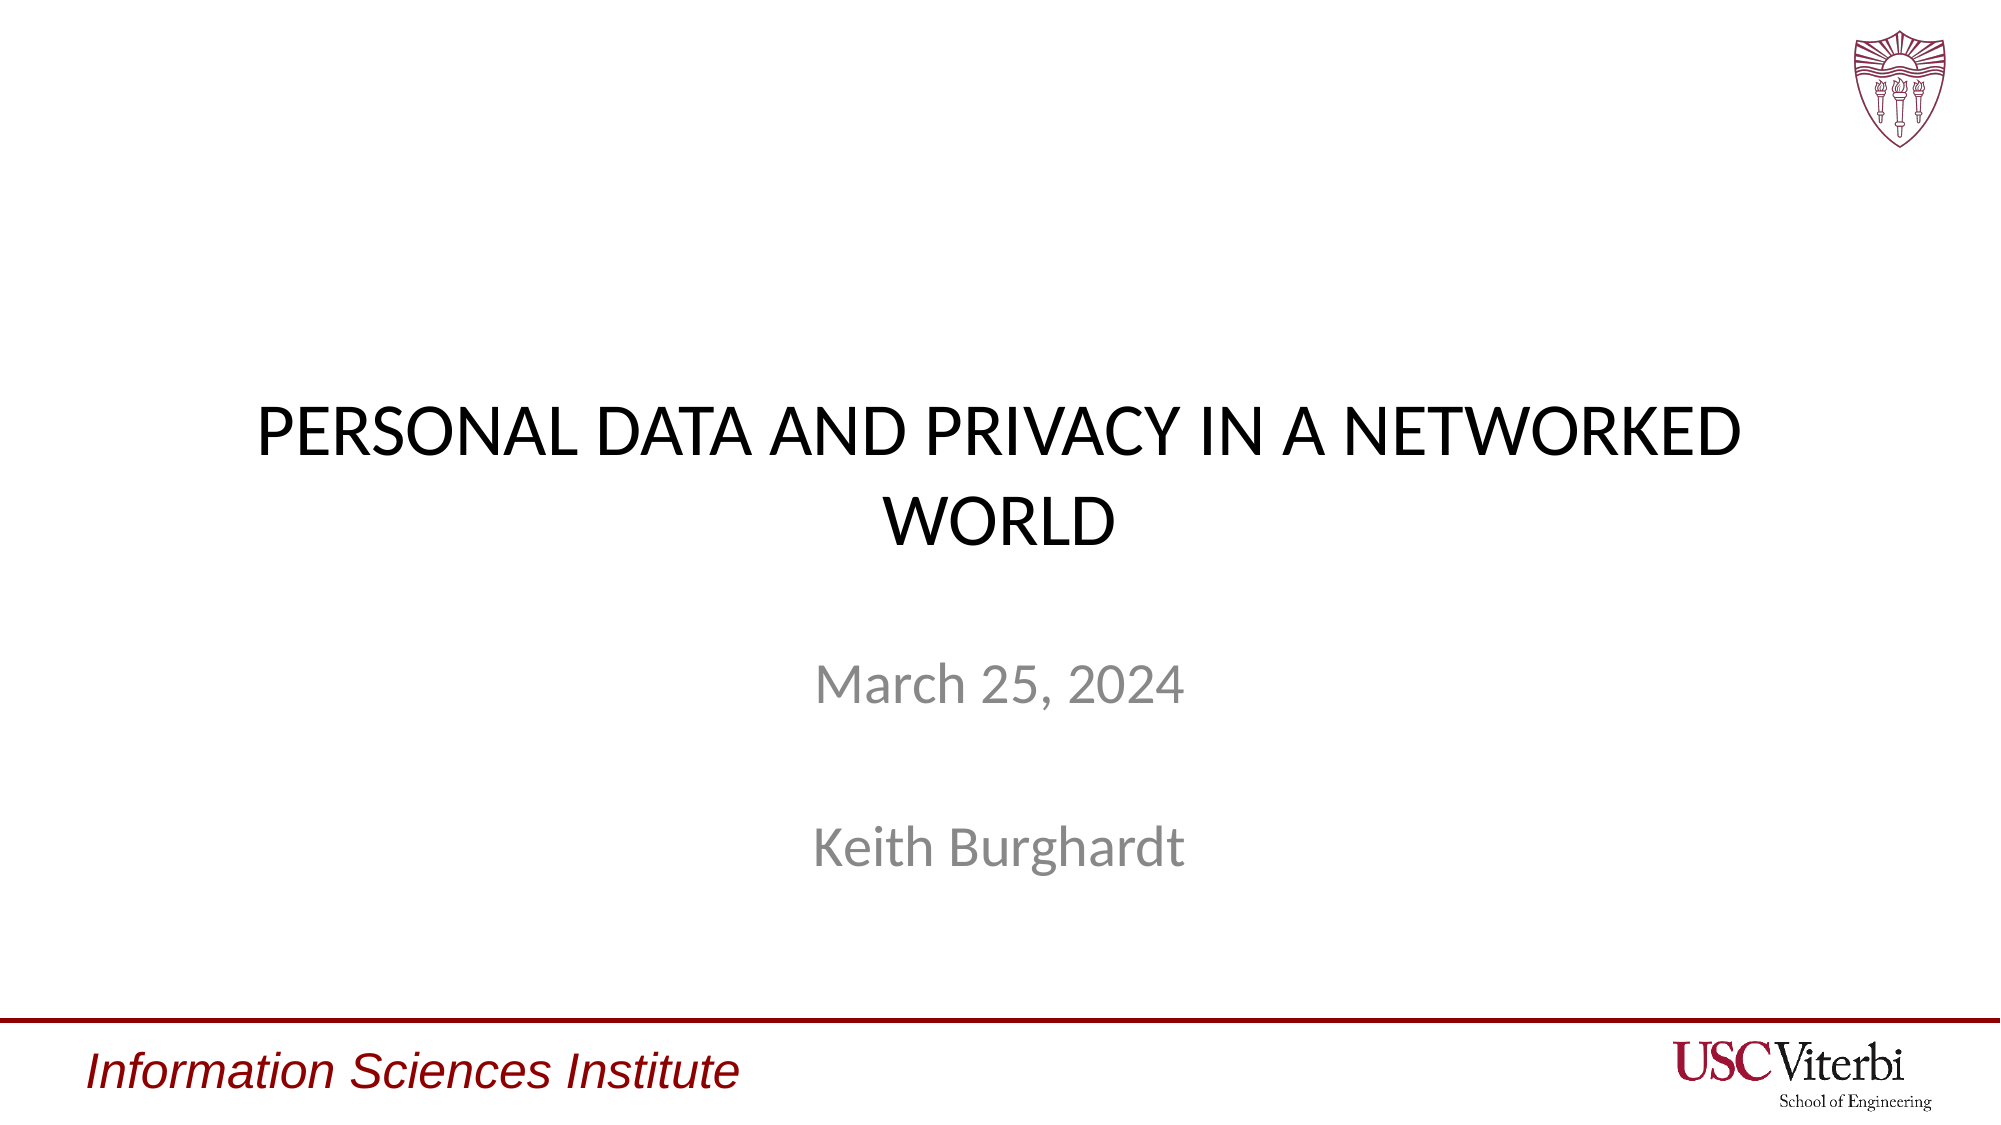

# PERSONAL DATA AND PRIVACY IN A NETWORKED WORLD
March 25, 2024

Keith Burghardt